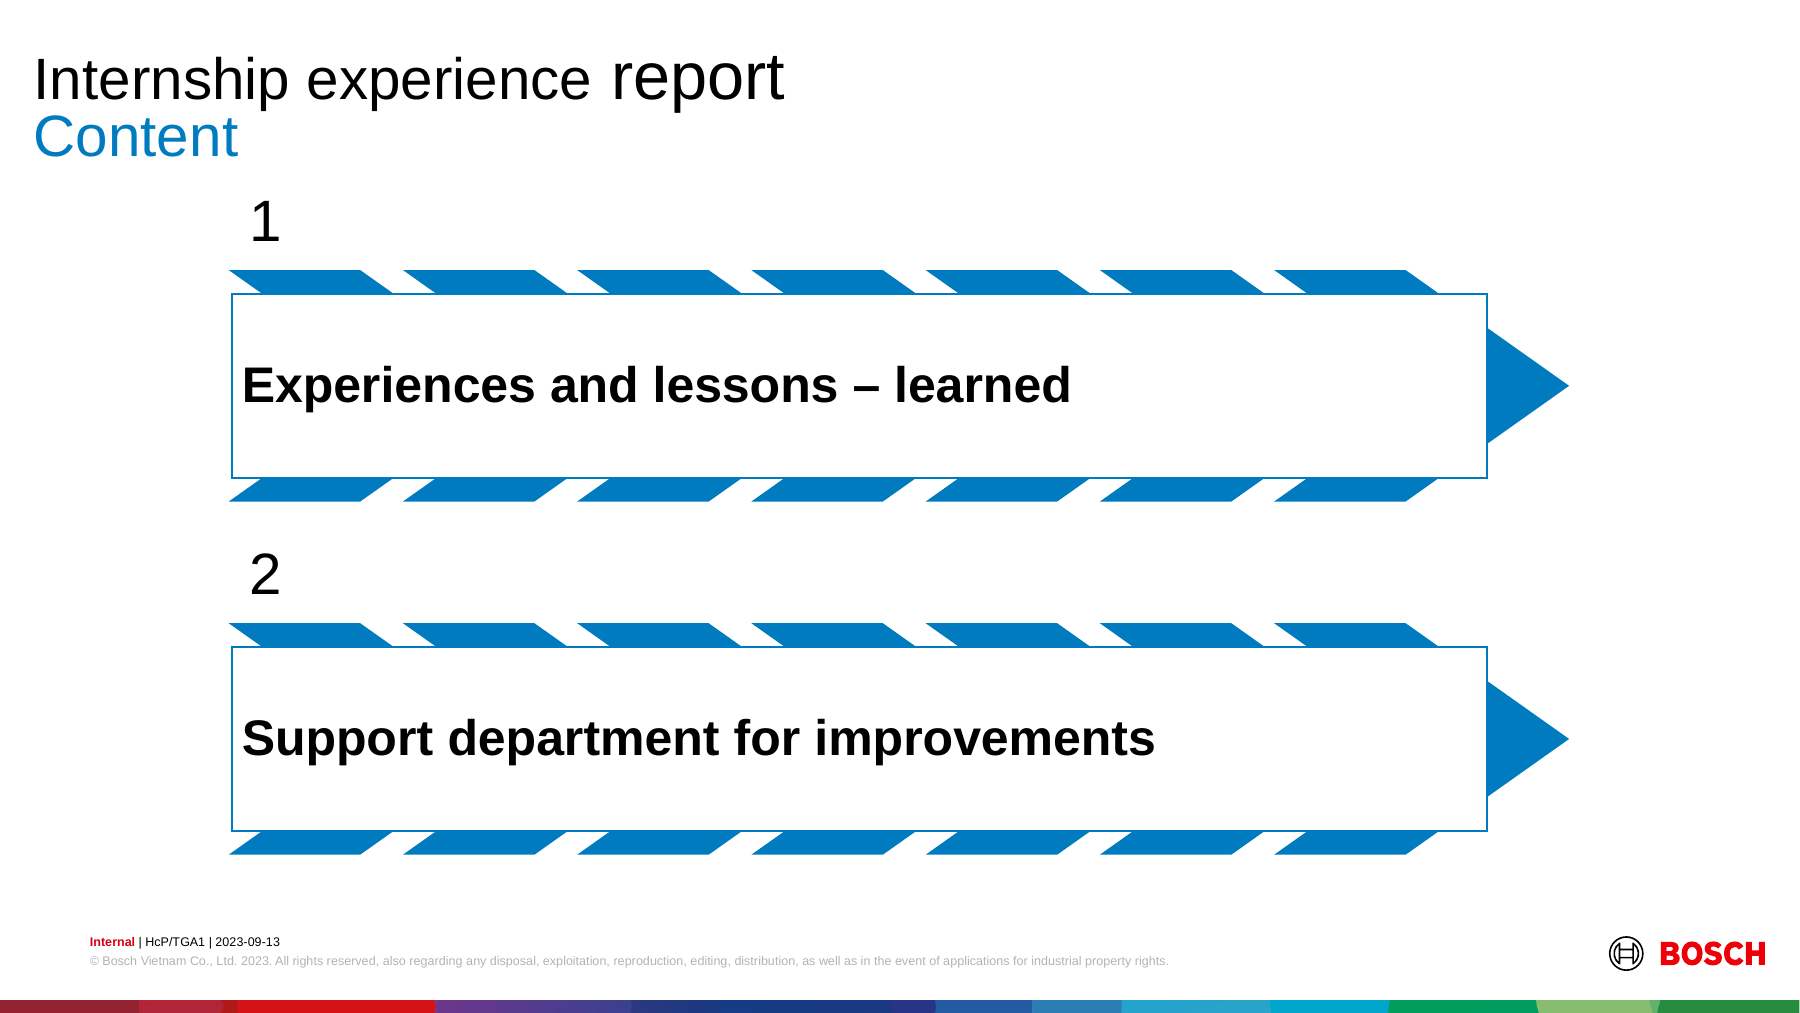

Internship experience report
# Content
1
Experiences and lessons – learned
2
Support department for improvements